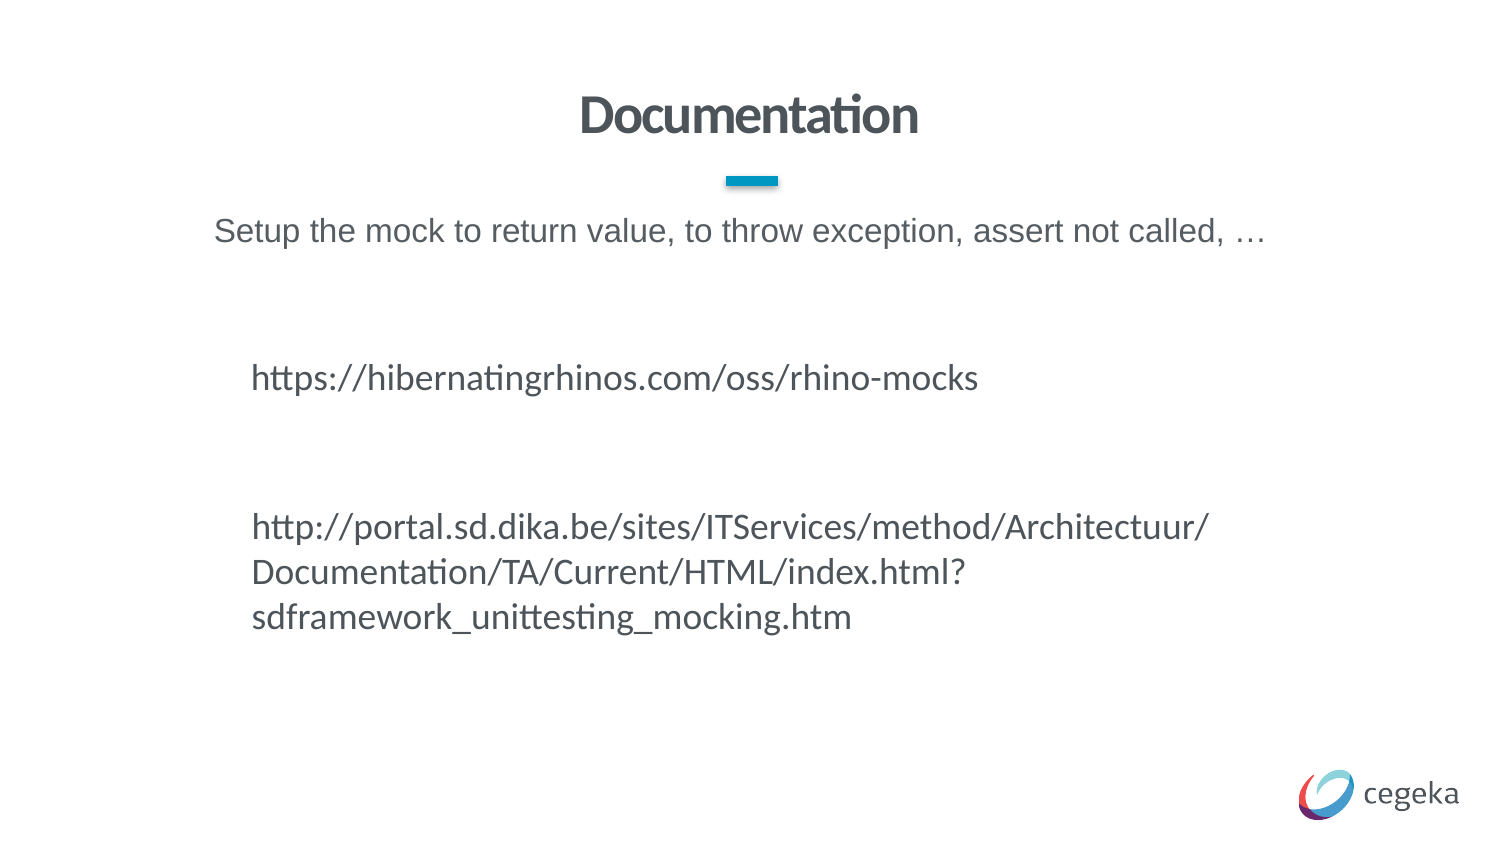

# Documentation
Setup the mock to return value, to throw exception, assert not called, …
https://hibernatingrhinos.com/oss/rhino-mocks
http://portal.sd.dika.be/sites/ITServices/method/Architectuur/Documentation/TA/Current/HTML/index.html?sdframework_unittesting_mocking.htm